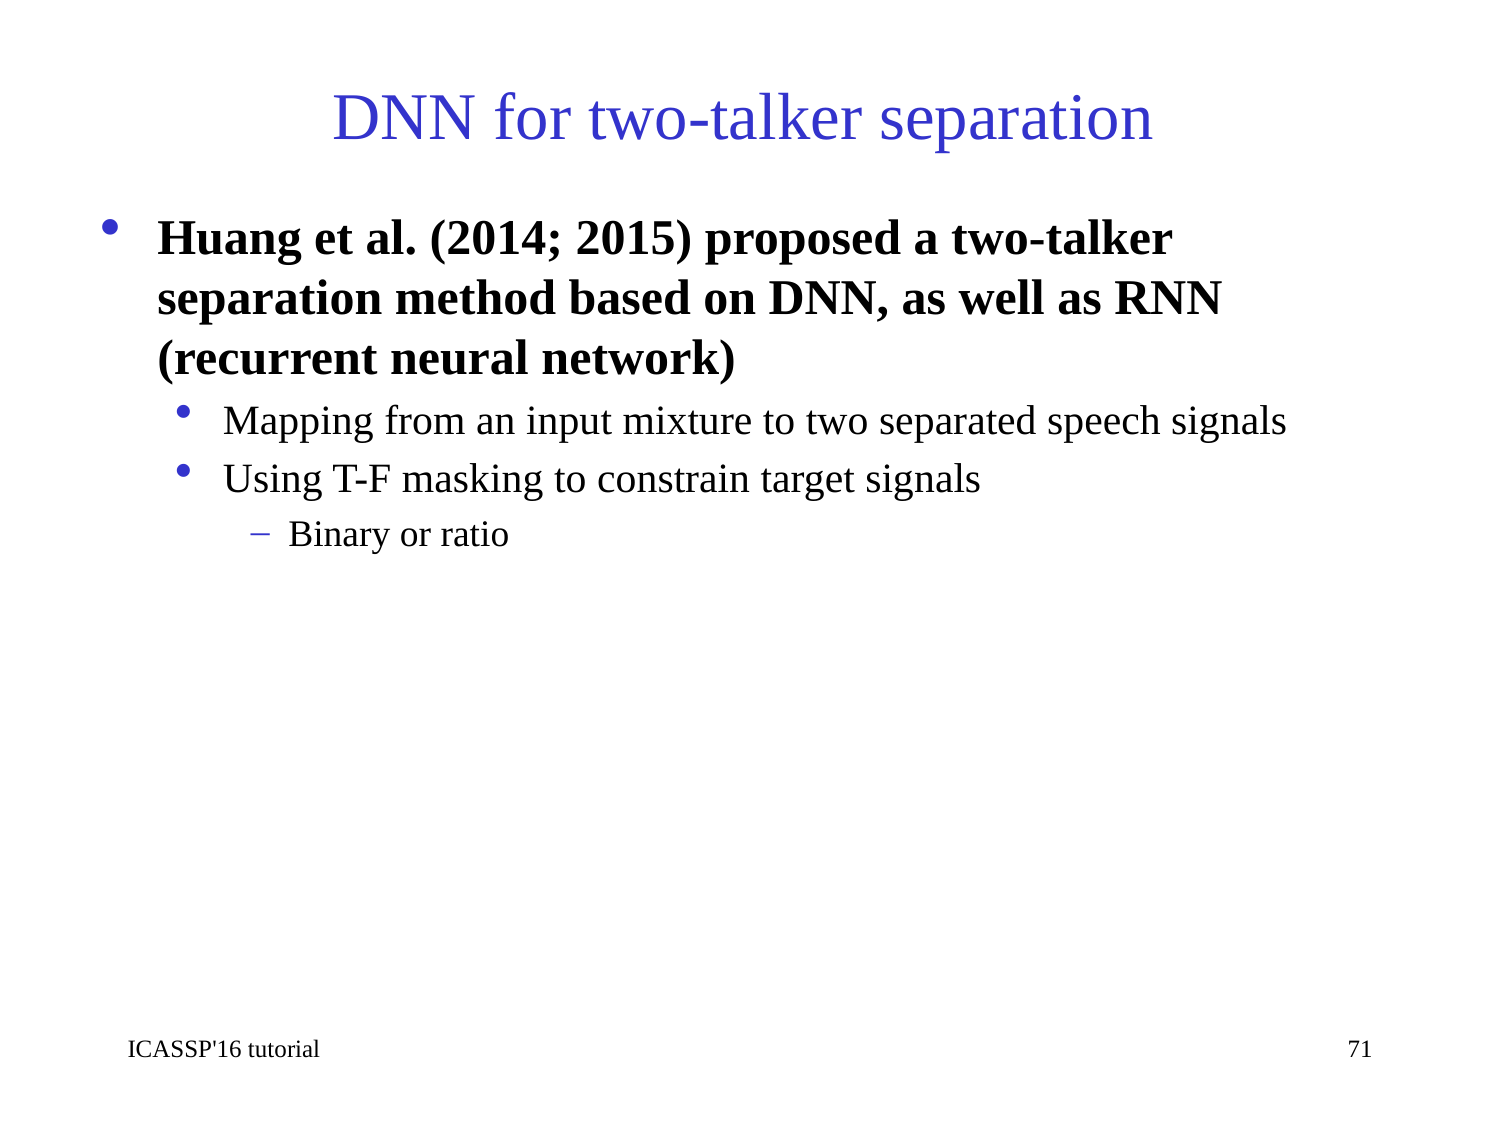

# DNN for two-talker separation
Huang et al. (2014; 2015) proposed a two-talker separation method based on DNN, as well as RNN (recurrent neural network)
Mapping from an input mixture to two separated speech signals
Using T-F masking to constrain target signals
Binary or ratio

ICASSP'16 tutorial
71